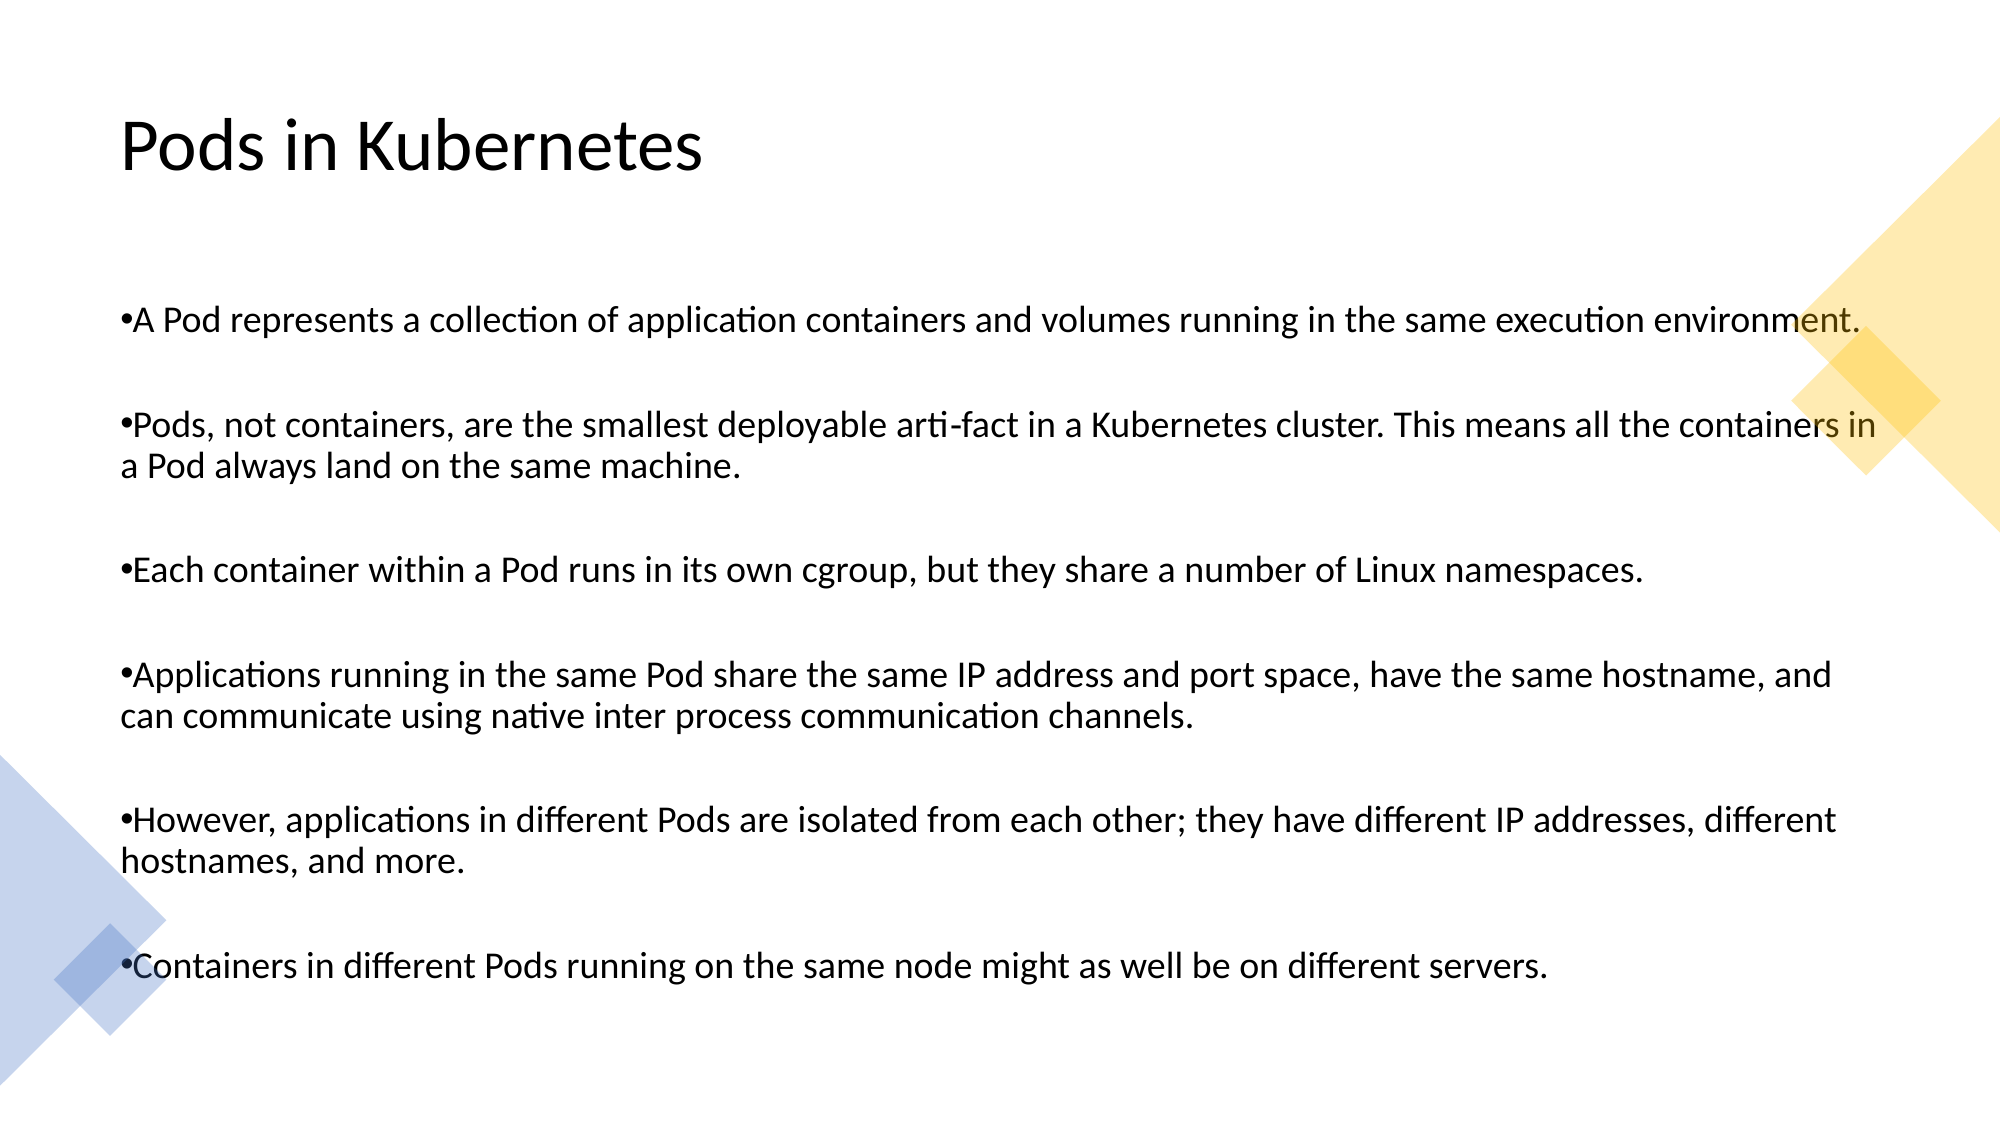

# Pods in Kubernetes

A Pod represents a collection of application containers and volumes running in the same execution environment.

Pods, not containers, are the smallest deployable arti‐fact in a Kubernetes cluster. This means all the containers in a Pod always land on the same machine.

Each container within a Pod runs in its own cgroup, but they share a number of Linux namespaces.

Applications running in the same Pod share the same IP address and port space, have the same hostname, and can communicate using native inter process communication channels.

However, applications in different Pods are isolated from each other; they have different IP addresses, different hostnames, and more.

Containers in different Pods running on the same node might as well be on different servers.